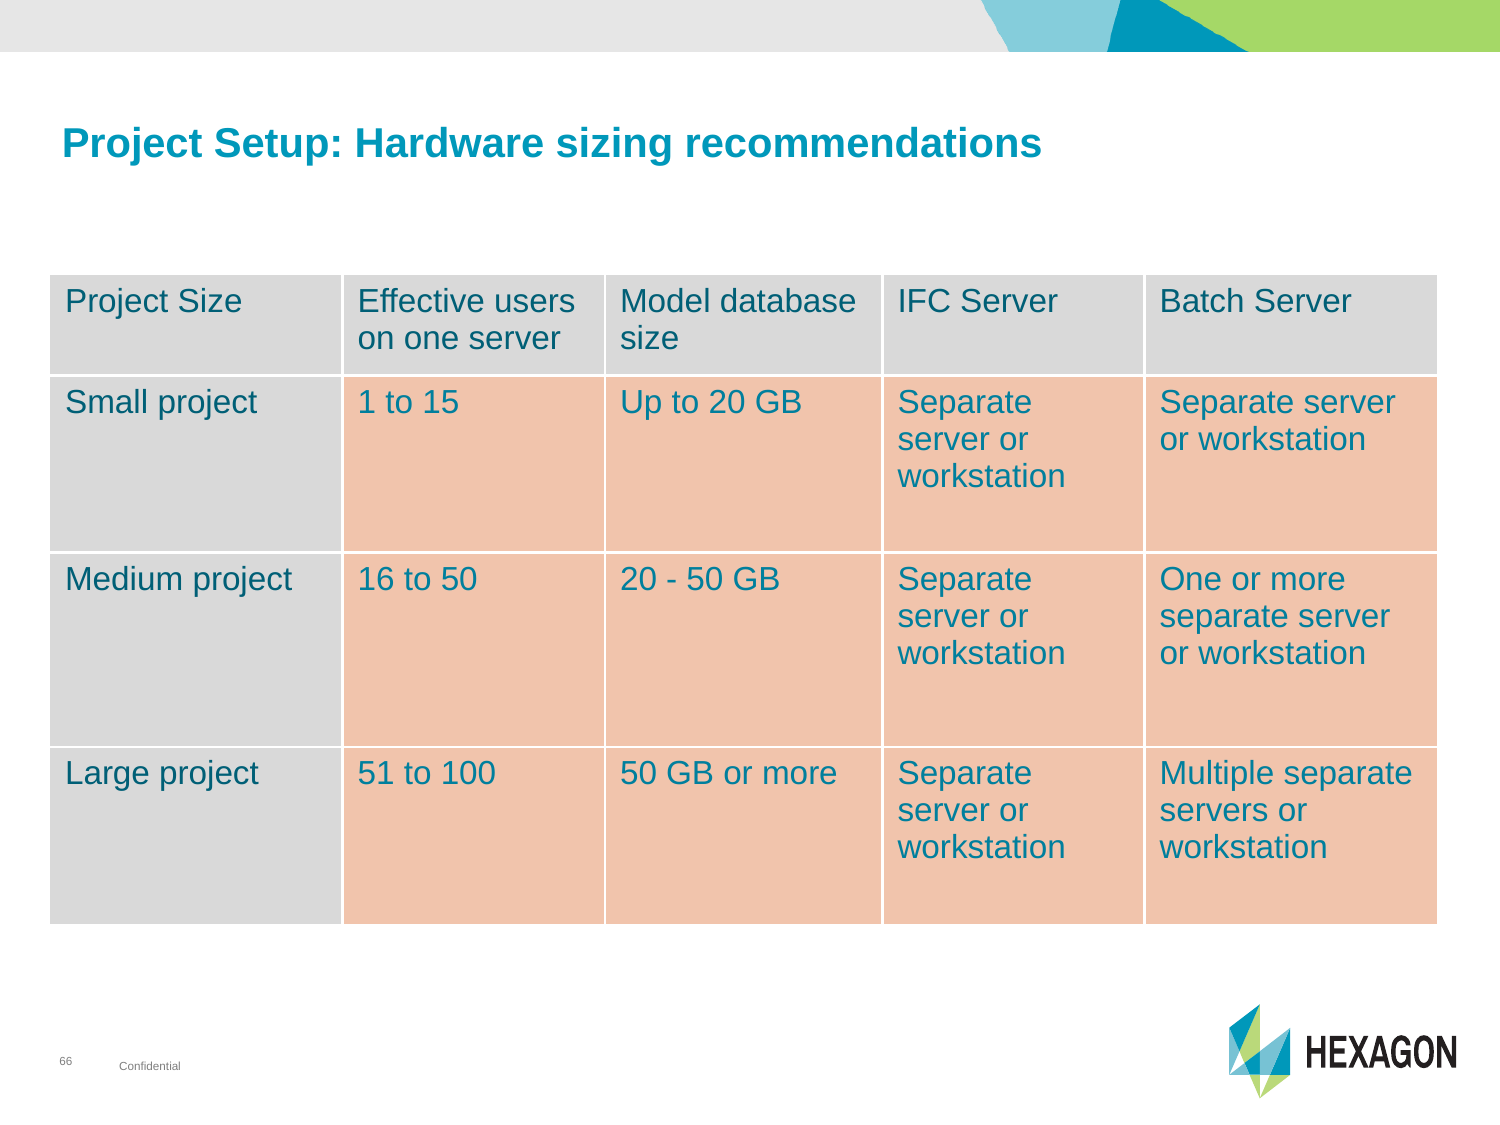

# Project Setup: Hardware sizing recommendations

| Project Size | Effective users on one server | Model database size | IFC Server | Batch Server |
| --- | --- | --- | --- | --- |
| Small project | 1 to 15 | Up to 20 GB | Separate server or workstation | Separate server or workstation |
| Medium project | 16 to 50 | 20 - 50 GB | Separate server or workstation | One or more separate server or workstation |
| Large project | 51 to 100 | 50 GB or more | Separate server or workstation | Multiple separate servers or workstation |